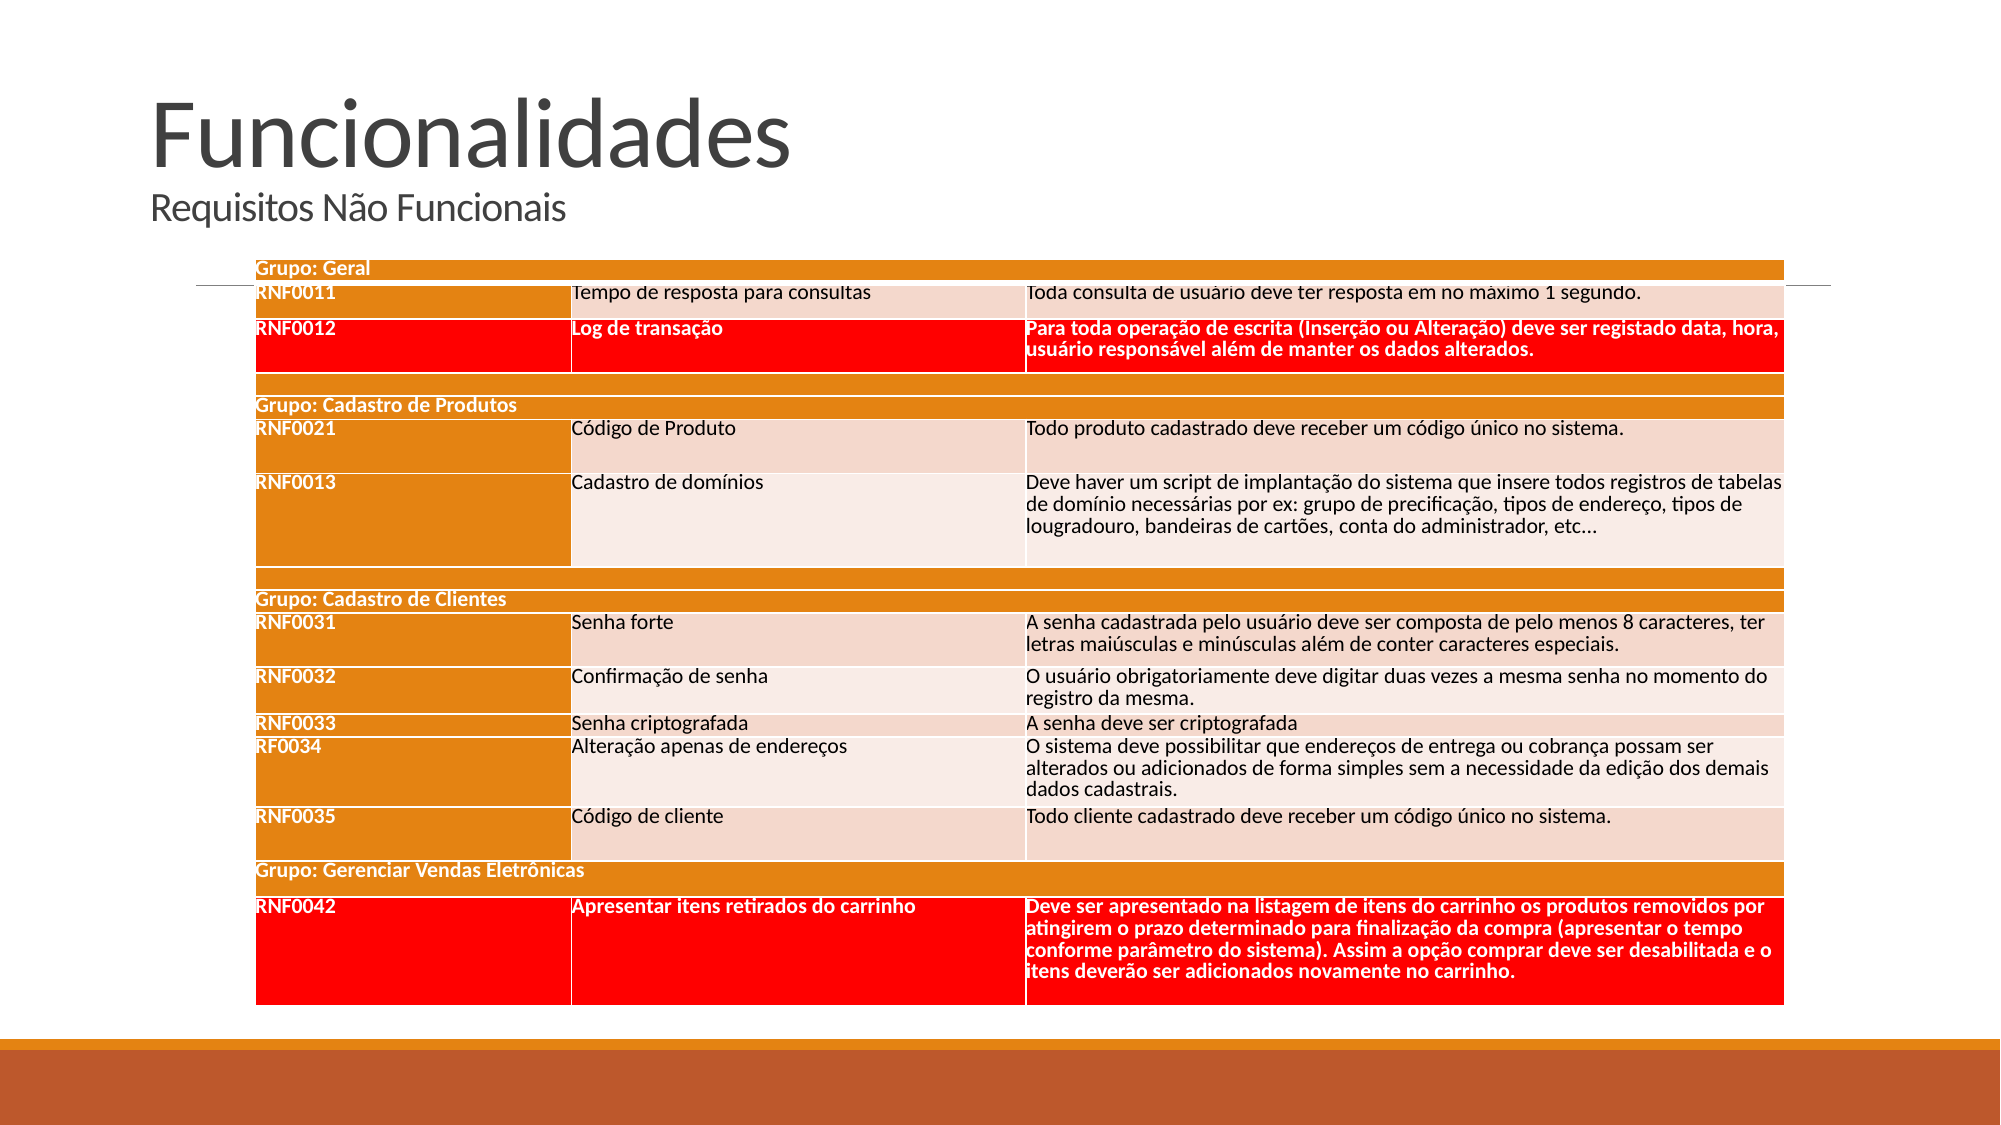

# Funcionalidades Requisitos Não Funcionais
| Grupo: Geral |  |  |
| --- | --- | --- |
| RNF0011 | Tempo de resposta para consultas | Toda consulta de usuário deve ter resposta em no máximo 1 segundo. |
| RNF0012 | Log de transação | Para toda operação de escrita (Inserção ou Alteração) deve ser registado data, hora, usuário responsável além de manter os dados alterados. |
|  |  |  |
| Grupo: Cadastro de Produtos |  |  |
| RNF0021 | Código de Produto | Todo produto cadastrado deve receber um código único no sistema. |
| RNF0013 | Cadastro de domínios | Deve haver um script de implantação do sistema que insere todos registros de tabelas de domínio necessárias por ex: grupo de precificação, tipos de endereço, tipos de lougradouro, bandeiras de cartões, conta do administrador, etc... |
|  |  |  |
| Grupo: Cadastro de Clientes |  |  |
| RNF0031 | Senha forte | A senha cadastrada pelo usuário deve ser composta de pelo menos 8 caracteres, ter letras maiúsculas e minúsculas além de conter caracteres especiais. |
| RNF0032 | Confirmação de senha | O usuário obrigatoriamente deve digitar duas vezes a mesma senha no momento do registro da mesma. |
| RNF0033 | Senha criptografada | A senha deve ser criptografada |
| RF0034 | Alteração apenas de endereços | O sistema deve possibilitar que endereços de entrega ou cobrança possam ser alterados ou adicionados de forma simples sem a necessidade da edição dos demais dados cadastrais. |
| RNF0035 | Código de cliente | Todo cliente cadastrado deve receber um código único no sistema. |
| Grupo: Gerenciar Vendas Eletrônicas |  |  |
| RNF0042 | Apresentar itens retirados do carrinho | Deve ser apresentado na listagem de itens do carrinho os produtos removidos por atingirem o prazo determinado para finalização da compra (apresentar o tempo conforme parâmetro do sistema). Assim a opção comprar deve ser desabilitada e o itens deverão ser adicionados novamente no carrinho. |